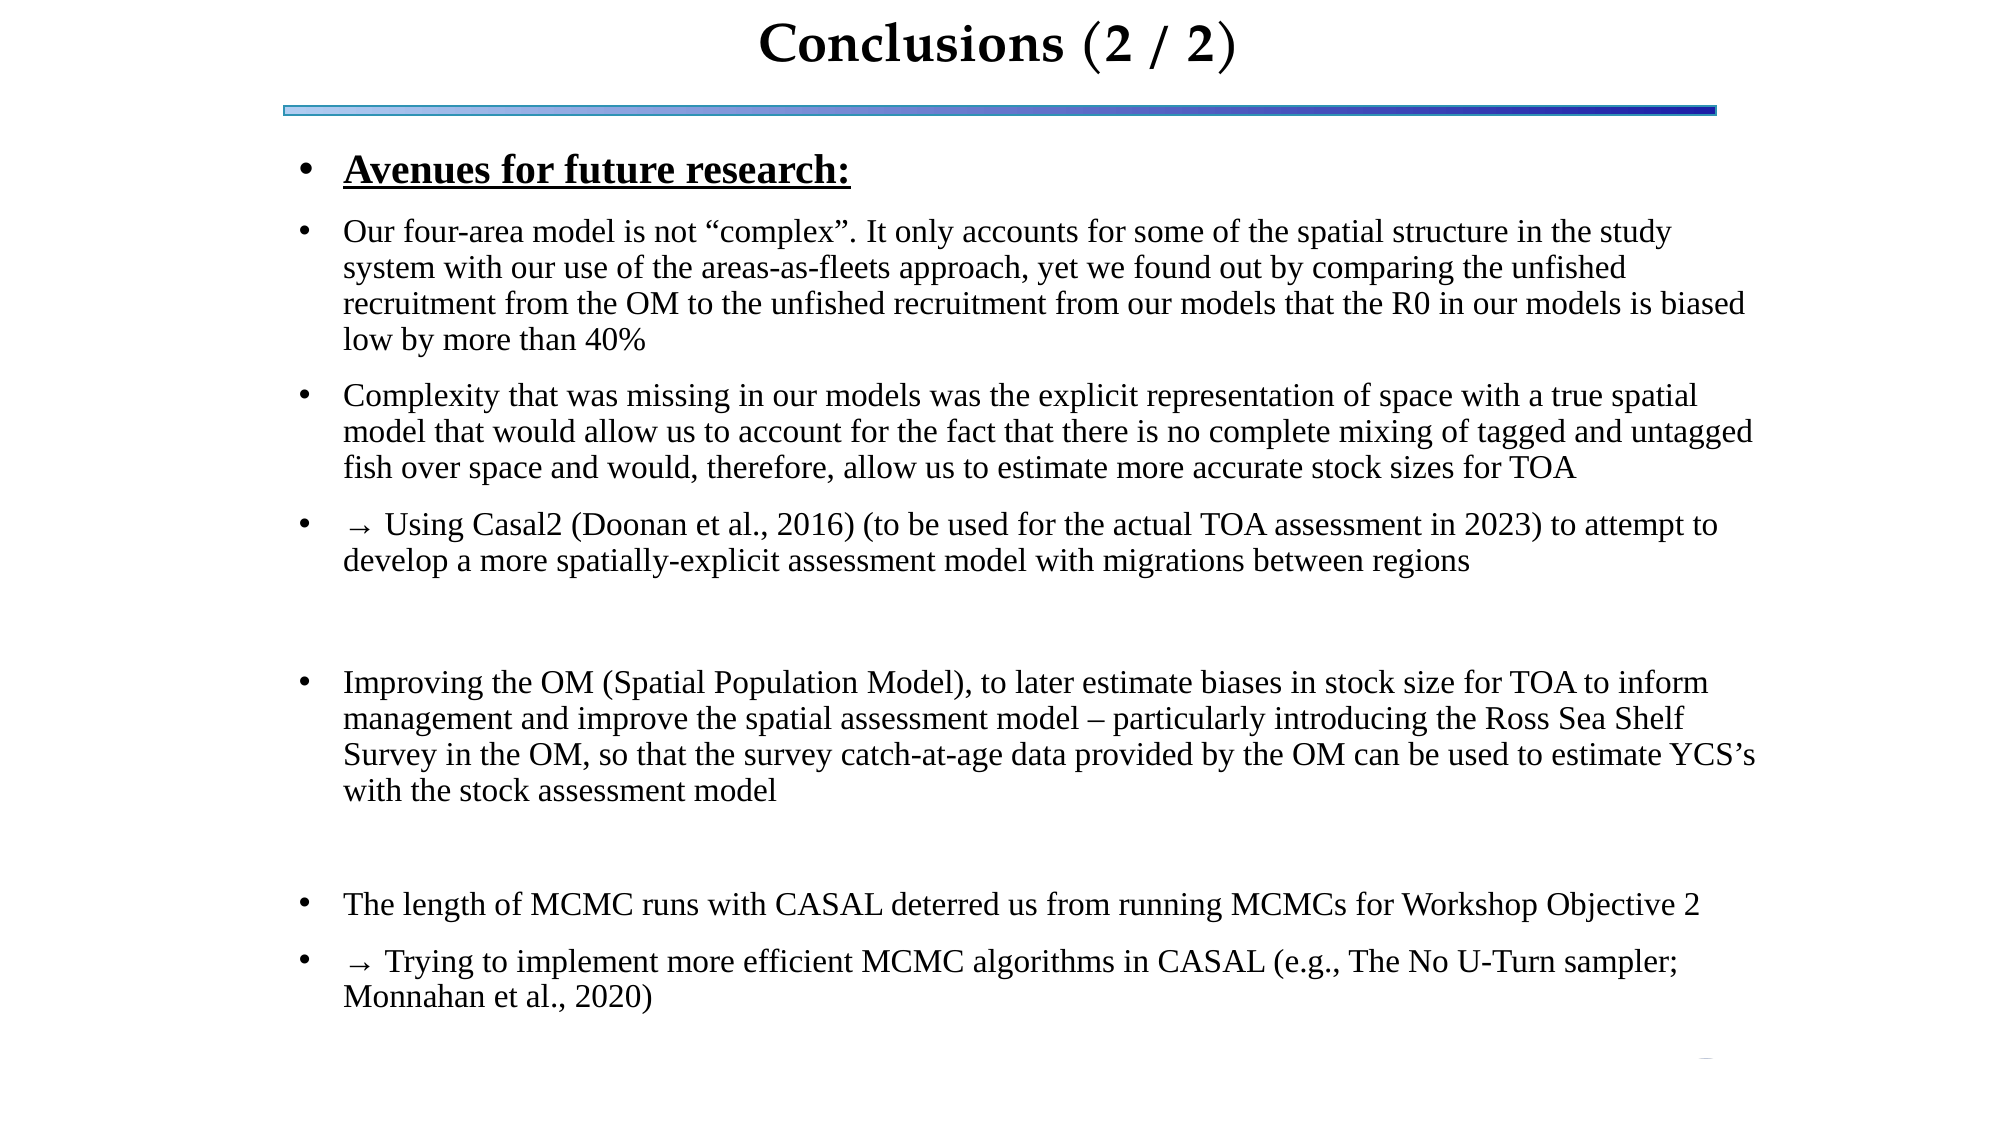

Conclusions (2 / 2)

Avenues for future research:
Our four-area model is not “complex”. It only accounts for some of the spatial structure in the study system with our use of the areas-as-fleets approach, yet we found out by comparing the unfished recruitment from the OM to the unfished recruitment from our models that the R0 in our models is biased low by more than 40%
Complexity that was missing in our models was the explicit representation of space with a true spatial model that would allow us to account for the fact that there is no complete mixing of tagged and untagged fish over space and would, therefore, allow us to estimate more accurate stock sizes for TOA
→ Using Casal2 (Doonan et al., 2016) (to be used for the actual TOA assessment in 2023) to attempt to develop a more spatially-explicit assessment model with migrations between regions

Improving the OM (Spatial Population Model), to later estimate biases in stock size for TOA to inform management and improve the spatial assessment model – particularly introducing the Ross Sea Shelf Survey in the OM, so that the survey catch-at-age data provided by the OM can be used to estimate YCS’s with the stock assessment model

The length of MCMC runs with CASAL deterred us from running MCMCs for Workshop Objective 2
→ Trying to implement more efficient MCMC algorithms in CASAL (e.g., The No U-Turn sampler; Monnahan et al., 2020)